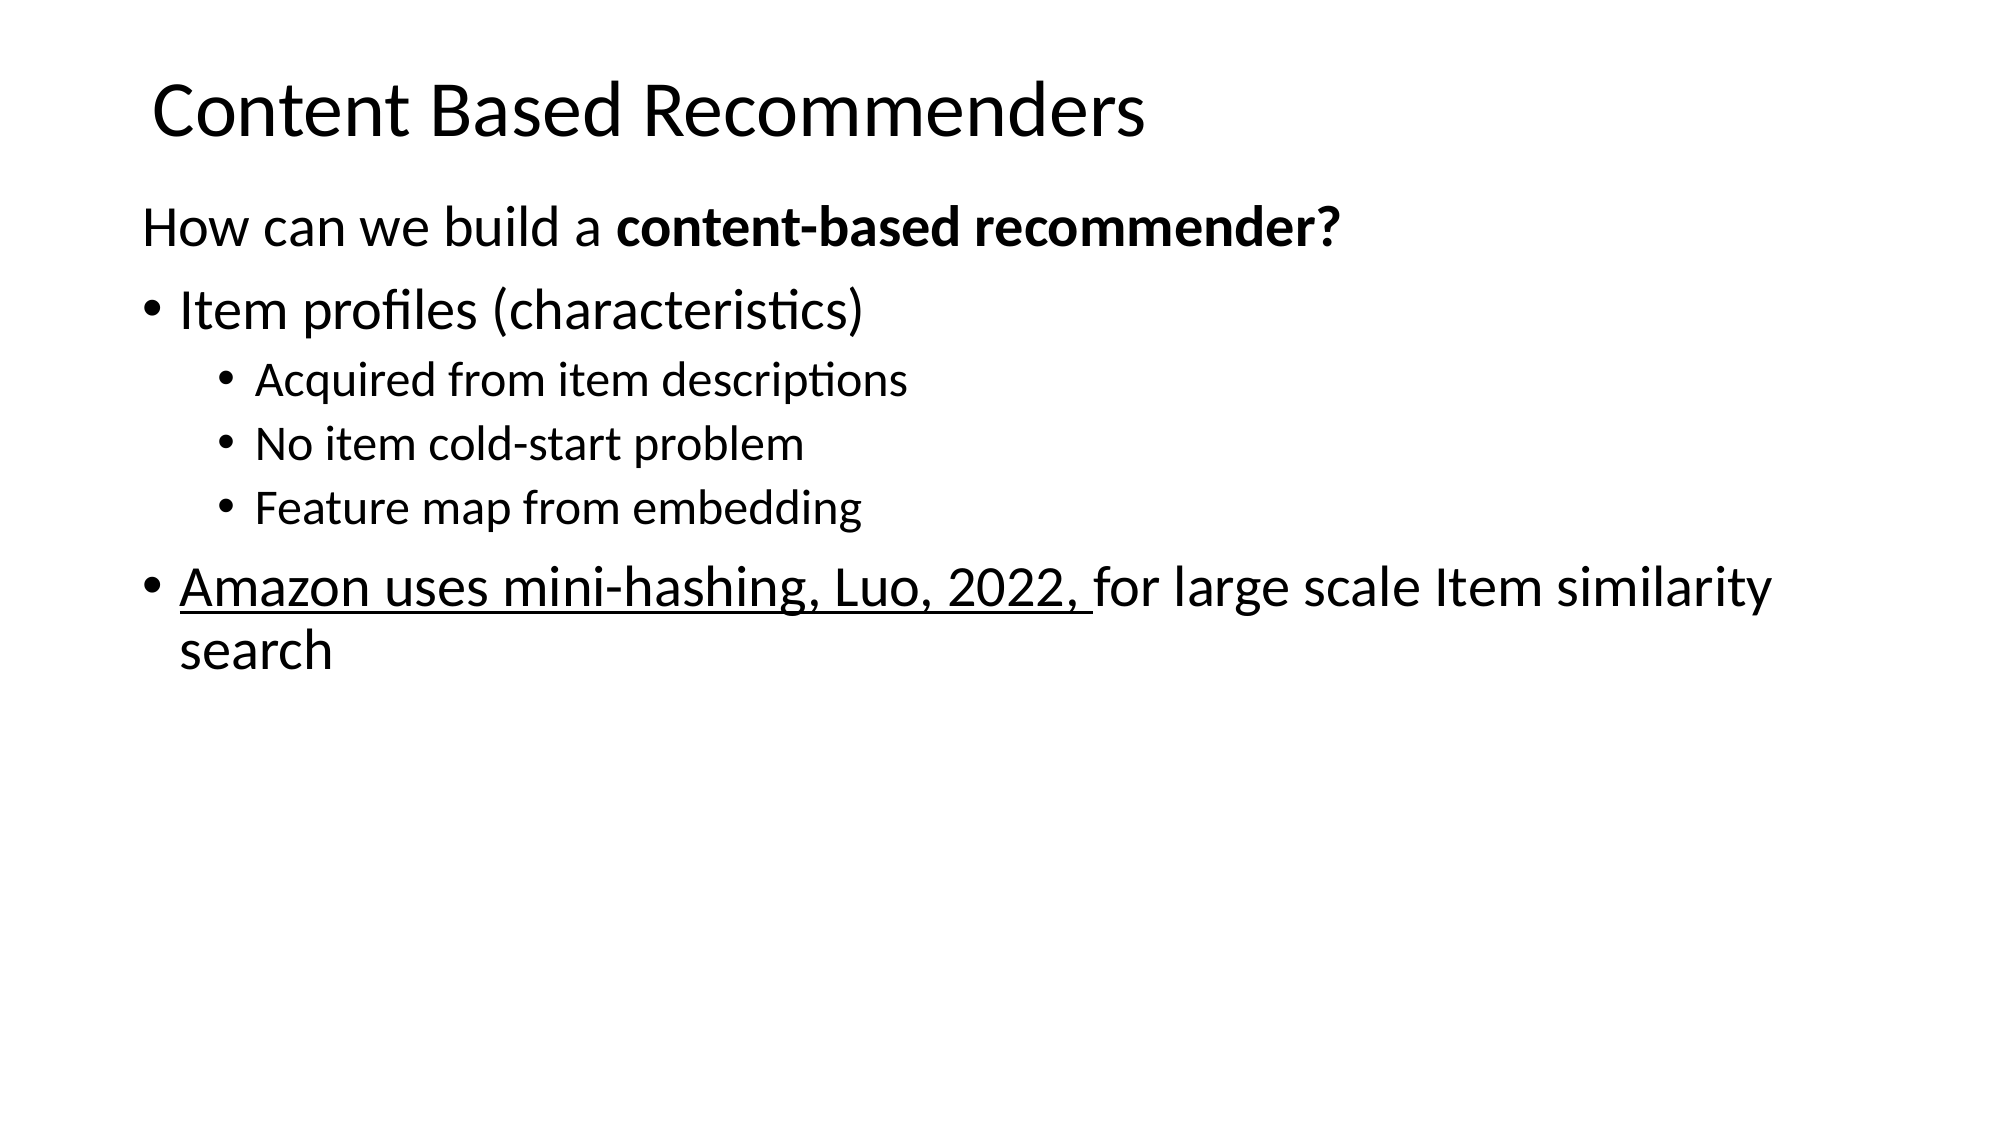

# Content Based Recommenders
How can we build a content-based recommender?
Item profiles (characteristics)
Acquired from item descriptions
No item cold-start problem
Feature map from embedding
Amazon uses mini-hashing, Luo, 2022, for large scale Item similarity search